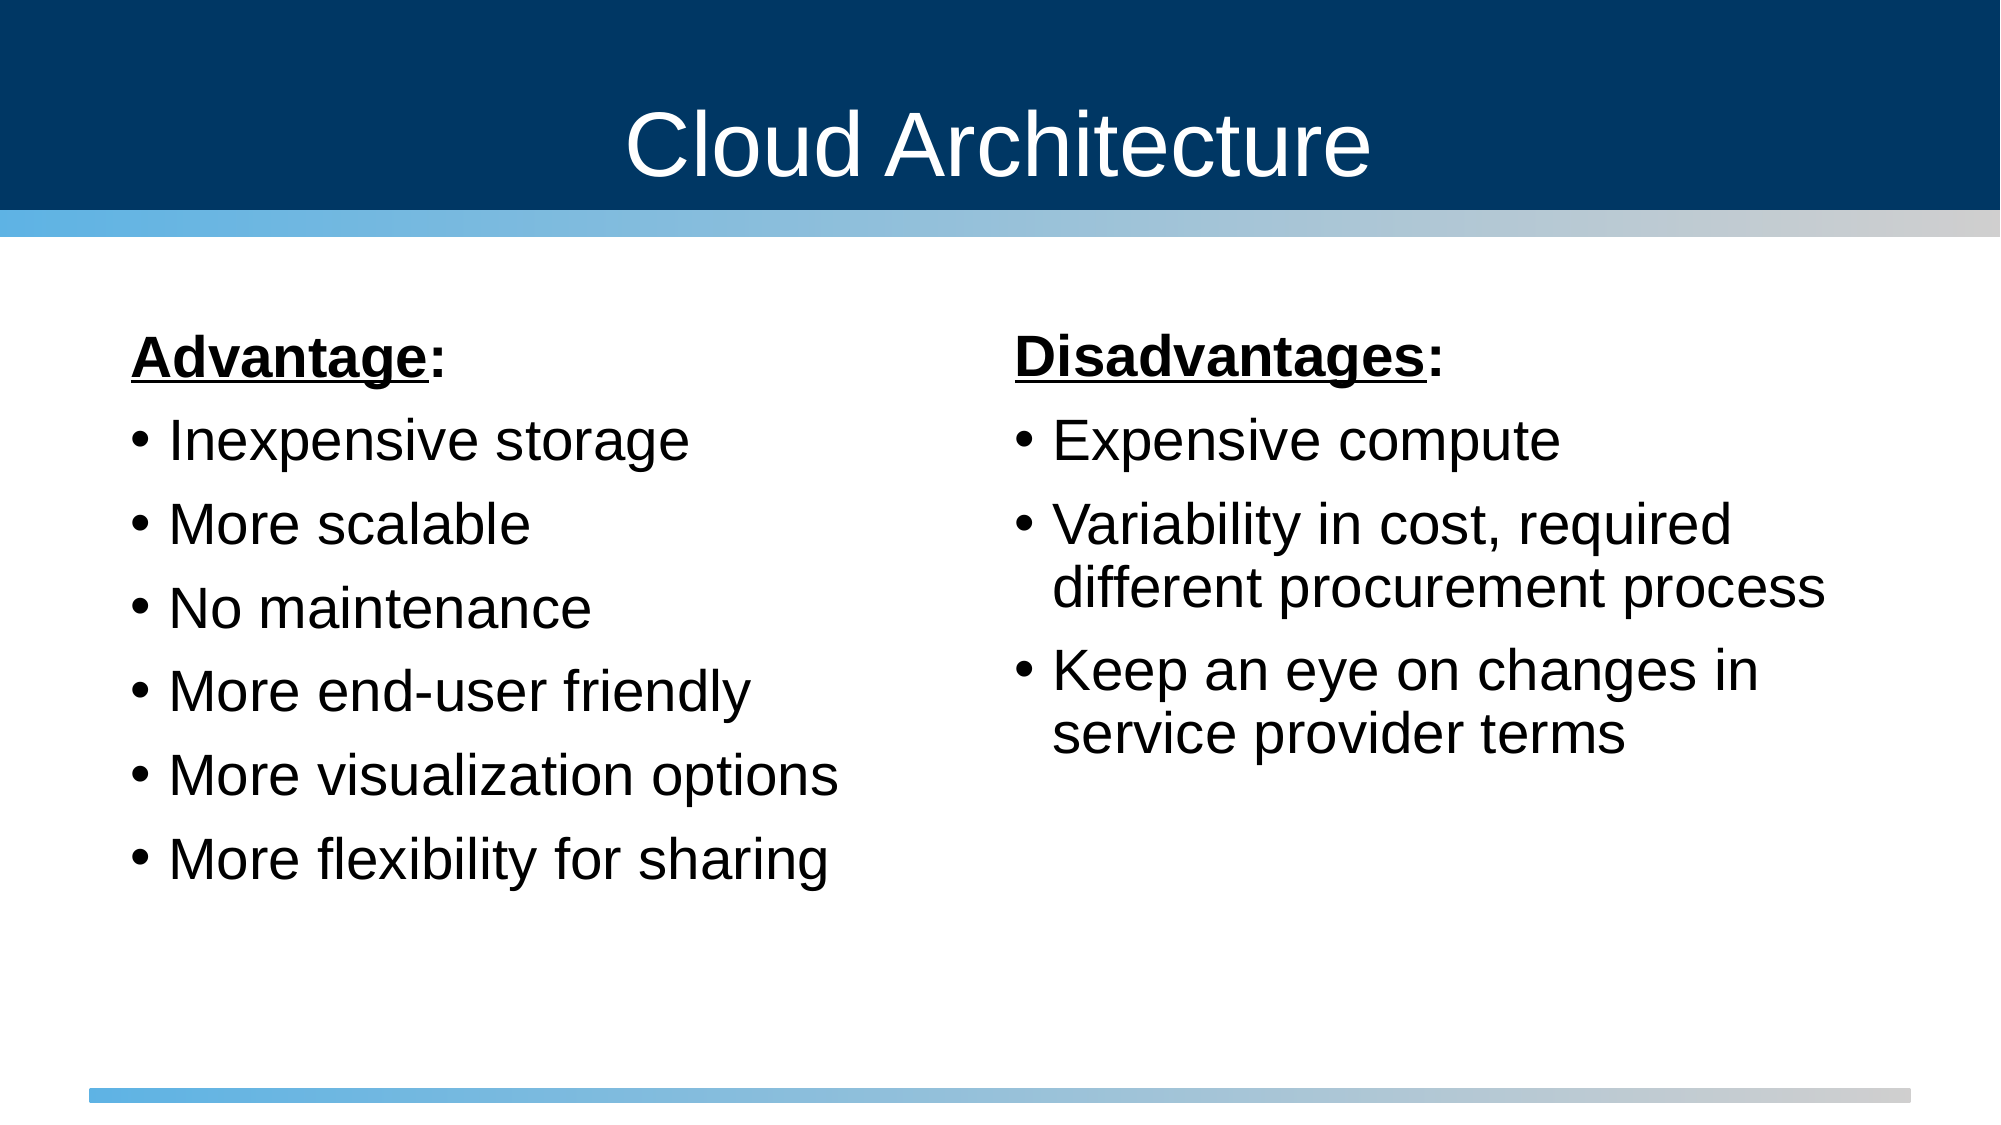

# Cloud Architecture
Advantage:
Inexpensive storage
More scalable
No maintenance
More end-user friendly
More visualization options
More flexibility for sharing
Disadvantages:
Expensive compute
Variability in cost, required different procurement process
Keep an eye on changes in service provider terms